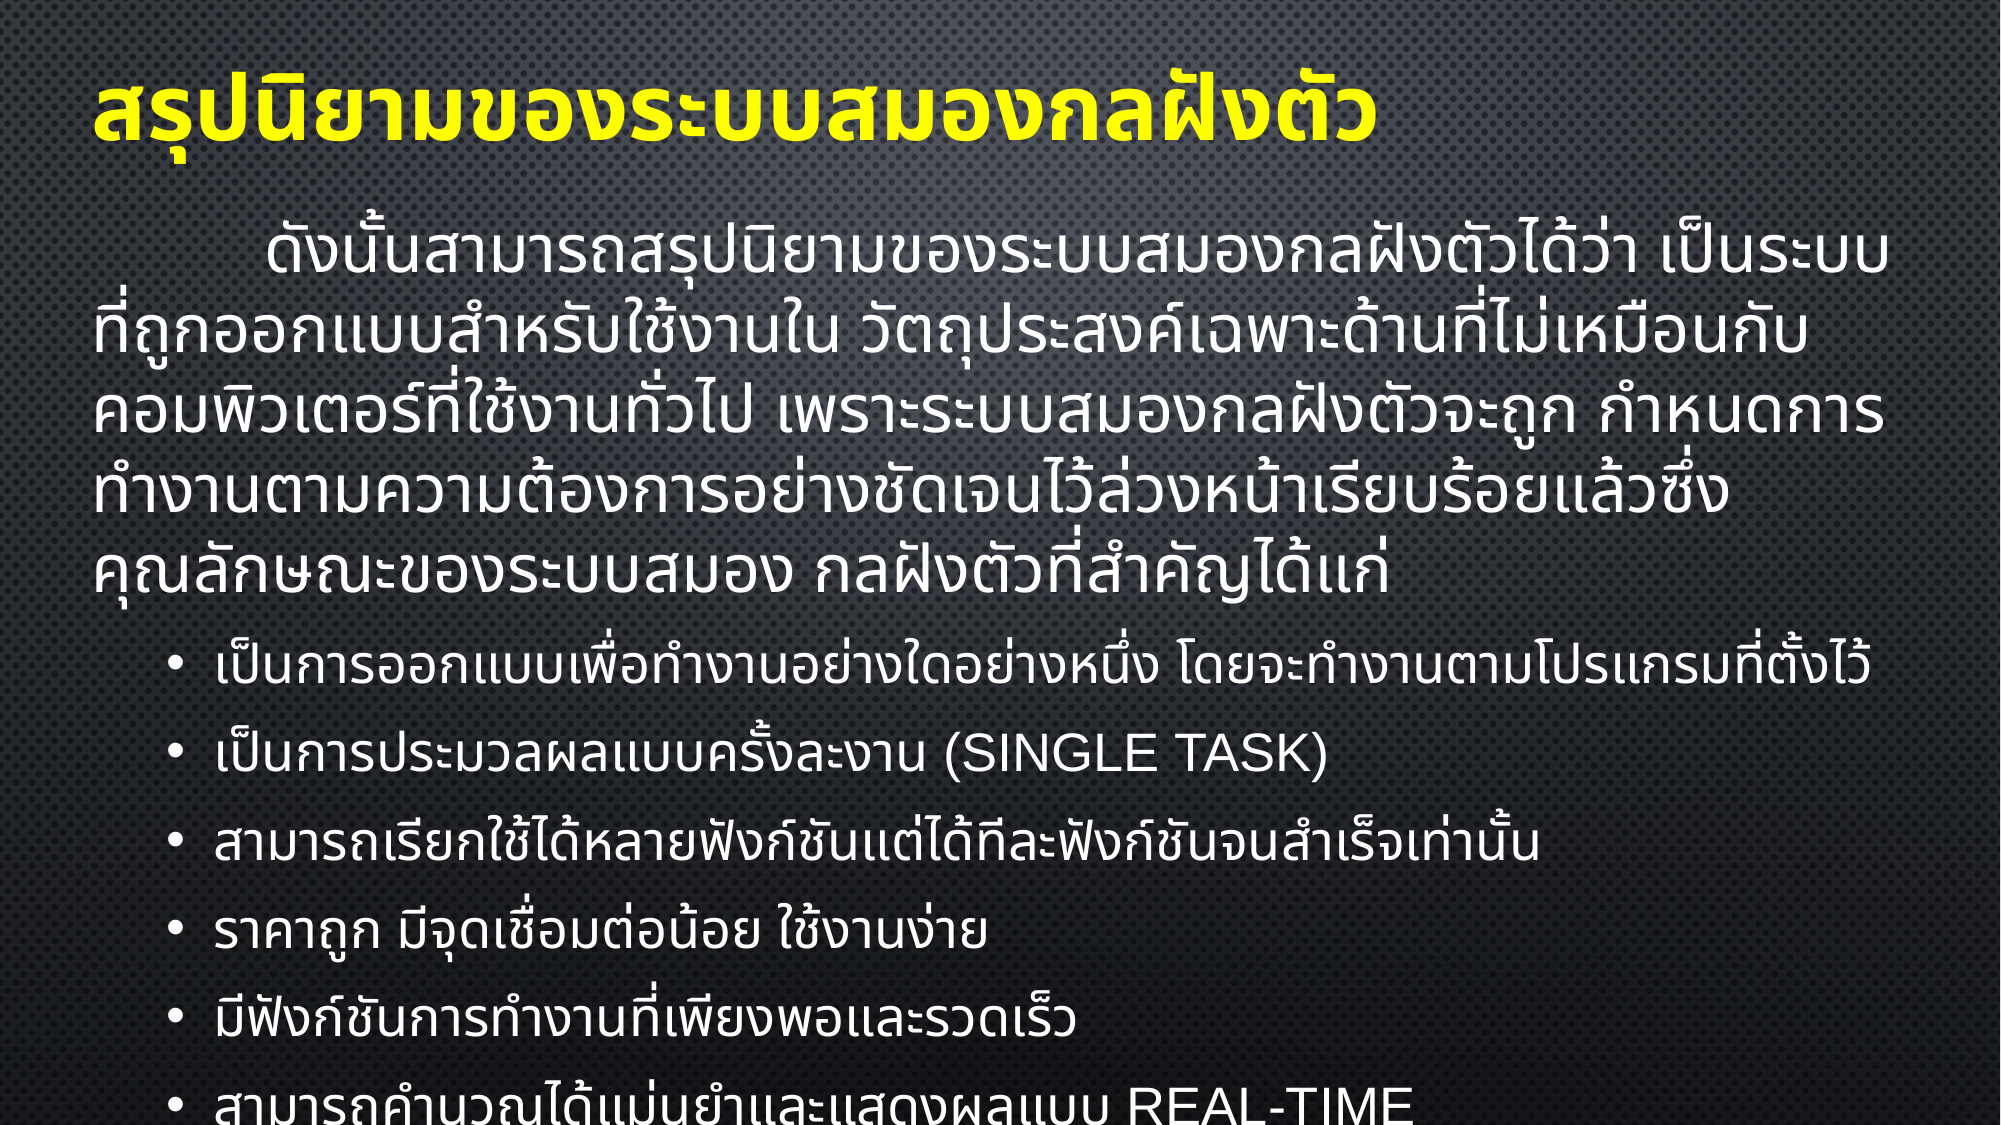

# สรุปนิยามของระบบสมองกลฝังตัว
          ดังนั้นสามารถสรุปนิยามของระบบสมองกลฝังตัวได้ว่า เป็นระบบที่ถูกออกแบบสำหรับใช้งานใน วัตถุประสงค์เฉพาะด้านที่ไม่เหมือนกับคอมพิวเตอร์ที่ใช้งานทั่วไป เพราะระบบสมองกลฝังตัวจะถูก กำหนดการทำงานตามความต้องการอย่างชัดเจนไว้ล่วงหน้าเรียบร้อยแล้วซึ่งคุณลักษณะของระบบสมอง กลฝังตัวที่สำคัญได้แก่
เป็นการออกแบบเพื่อทำงานอย่างใดอย่างหนึ่ง โดยจะทำงานตามโปรแกรมที่ตั้งไว้
เป็นการประมวลผลแบบครั้งละงาน (Single Task)
สามารถเรียกใช้ได้หลายฟังก์ชันแต่ได้ทีละฟังก์ชันจนสำเร็จเท่านั้น
ราคาถูก มีจุดเชื่อมต่อน้อย ใช้งานง่าย
มีฟังก์ชันการทำงานที่เพียงพอและรวดเร็ว
สามารถคำนวณได้แม่นยำและแสดงผลแบบ real-time